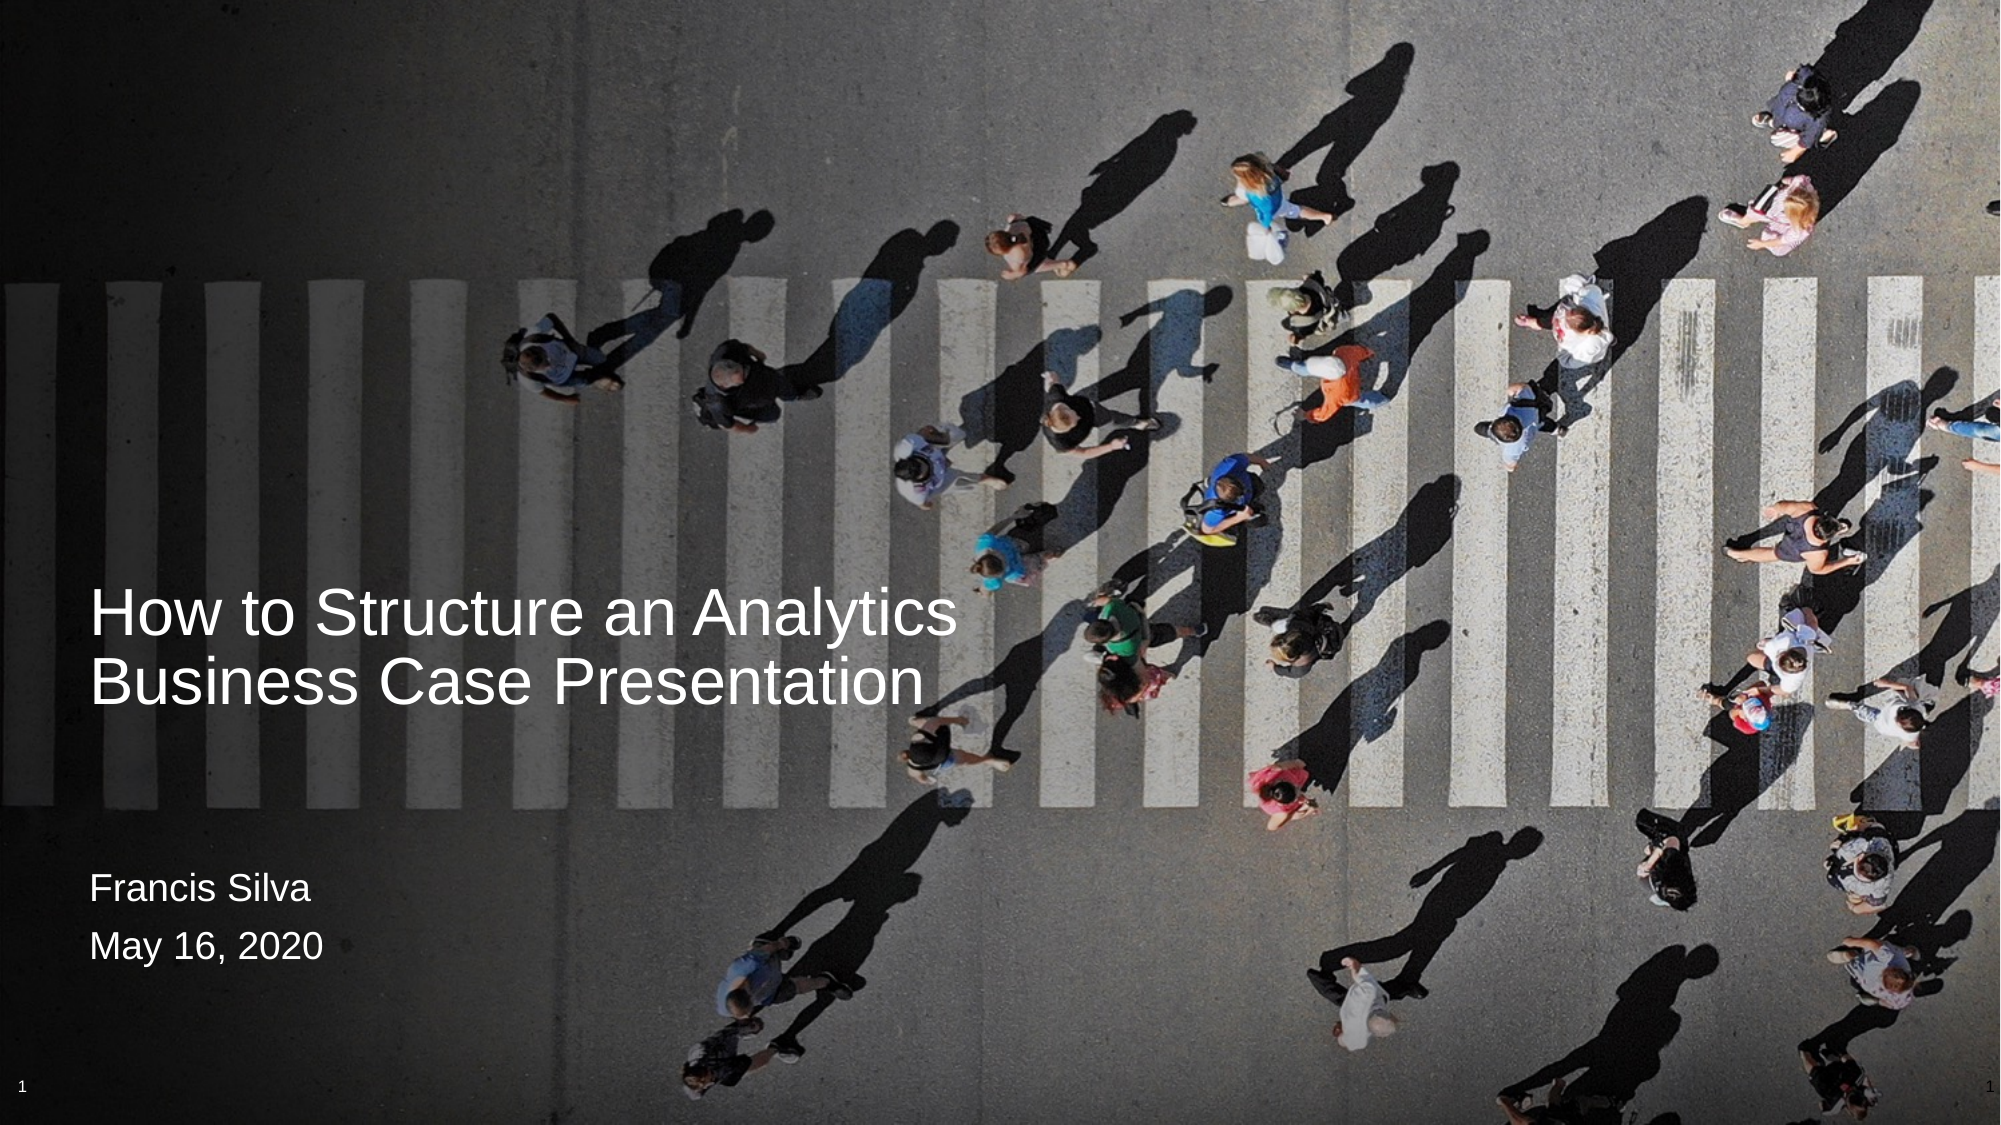

# How to Structure an Analytics Business Case Presentation

Francis Silva
May 16, 2020